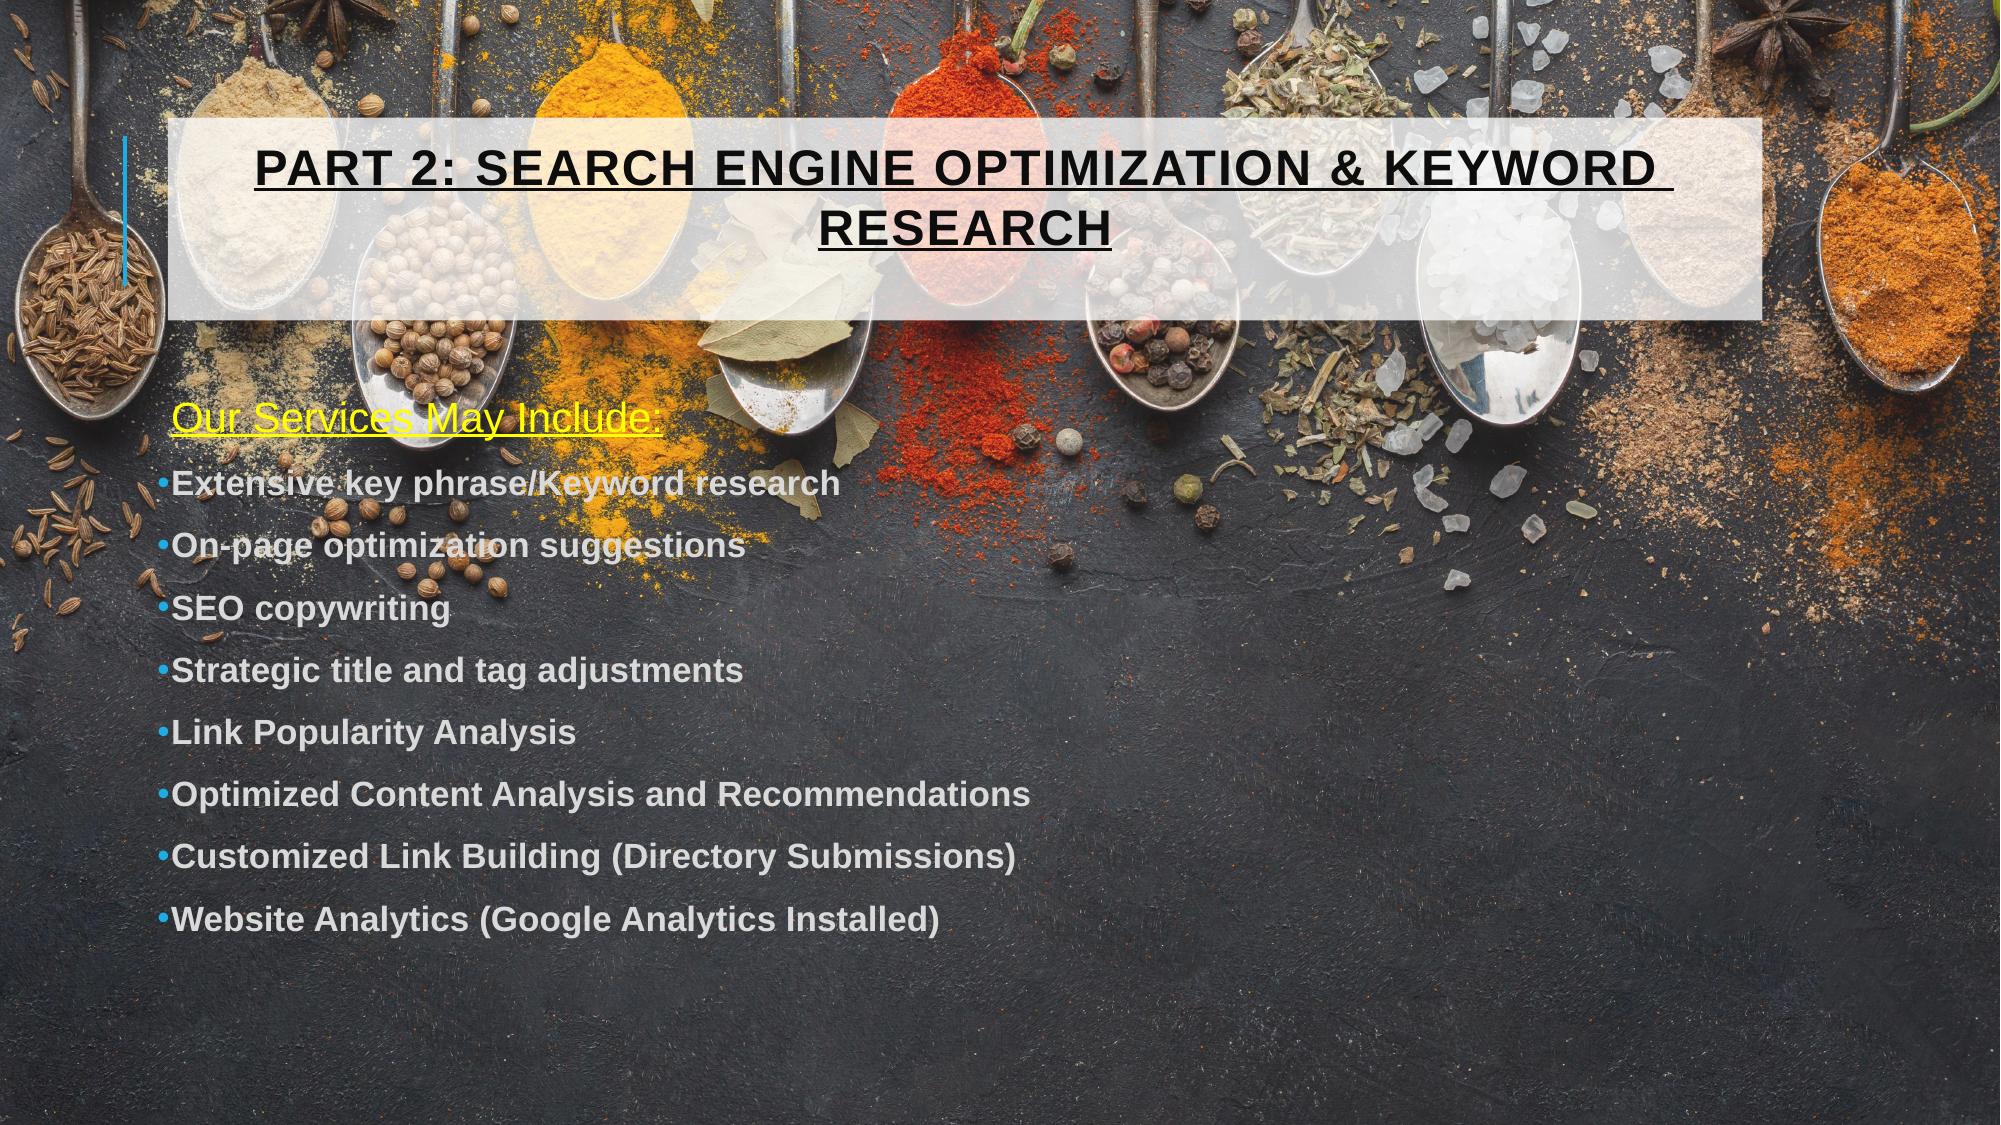

# Part 2: Search engine optimization & keyword research

Our Services May Include:
Extensive key phrase/Keyword research
On-page optimization suggestions
SEO copywriting
Strategic title and tag adjustments
Link Popularity Analysis
Optimized Content Analysis and Recommendations
Customized Link Building (Directory Submissions)
Website Analytics (Google Analytics Installed)